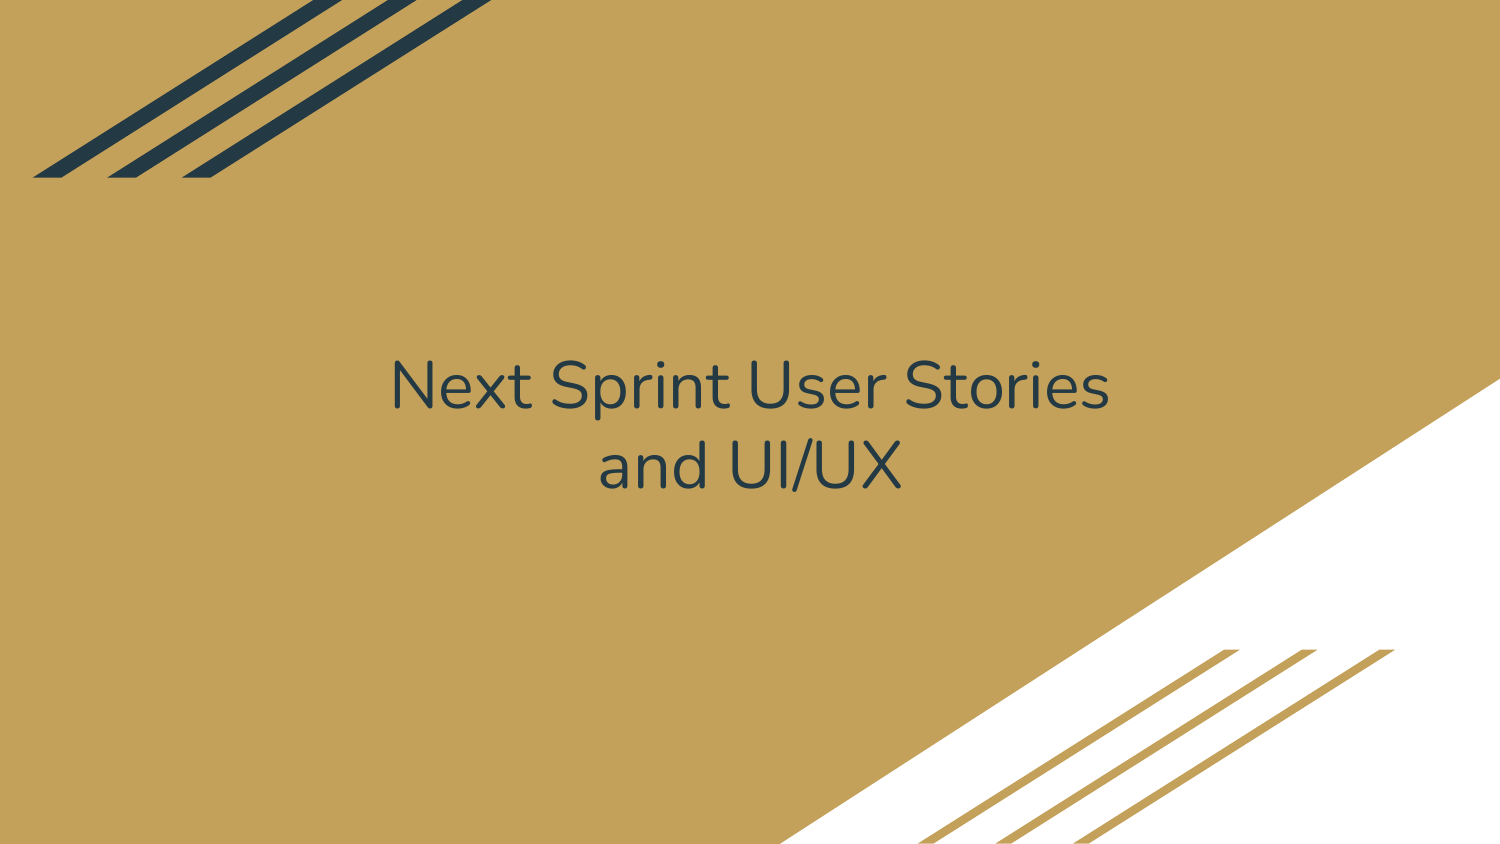

# Next Sprint User Stories and UI/UX